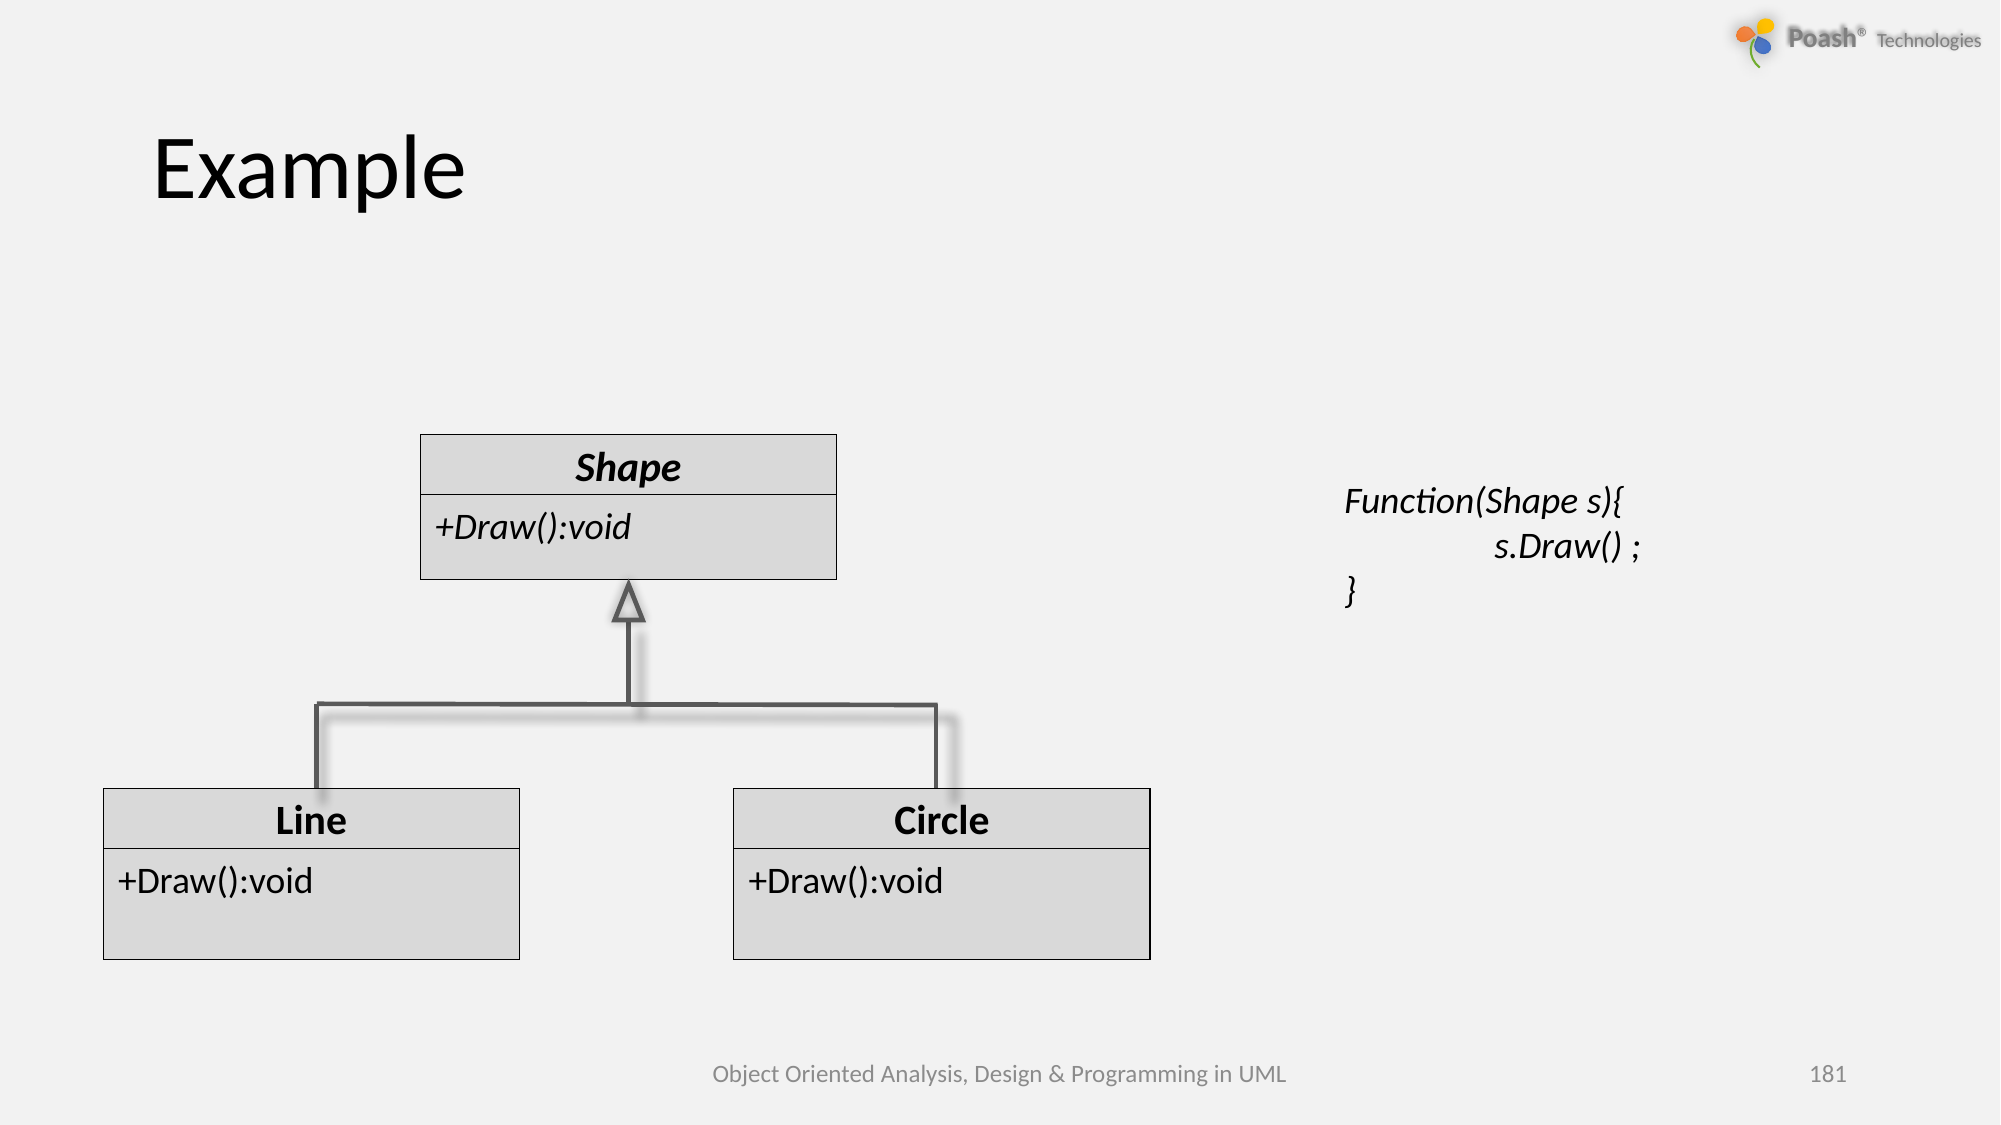

# Example
Shape
Function(Shape s){
	s.Draw() ;
}
+Draw():void

Line
Circle
+Draw():void
+Draw():void
Object Oriented Analysis, Design & Programming in UML
181